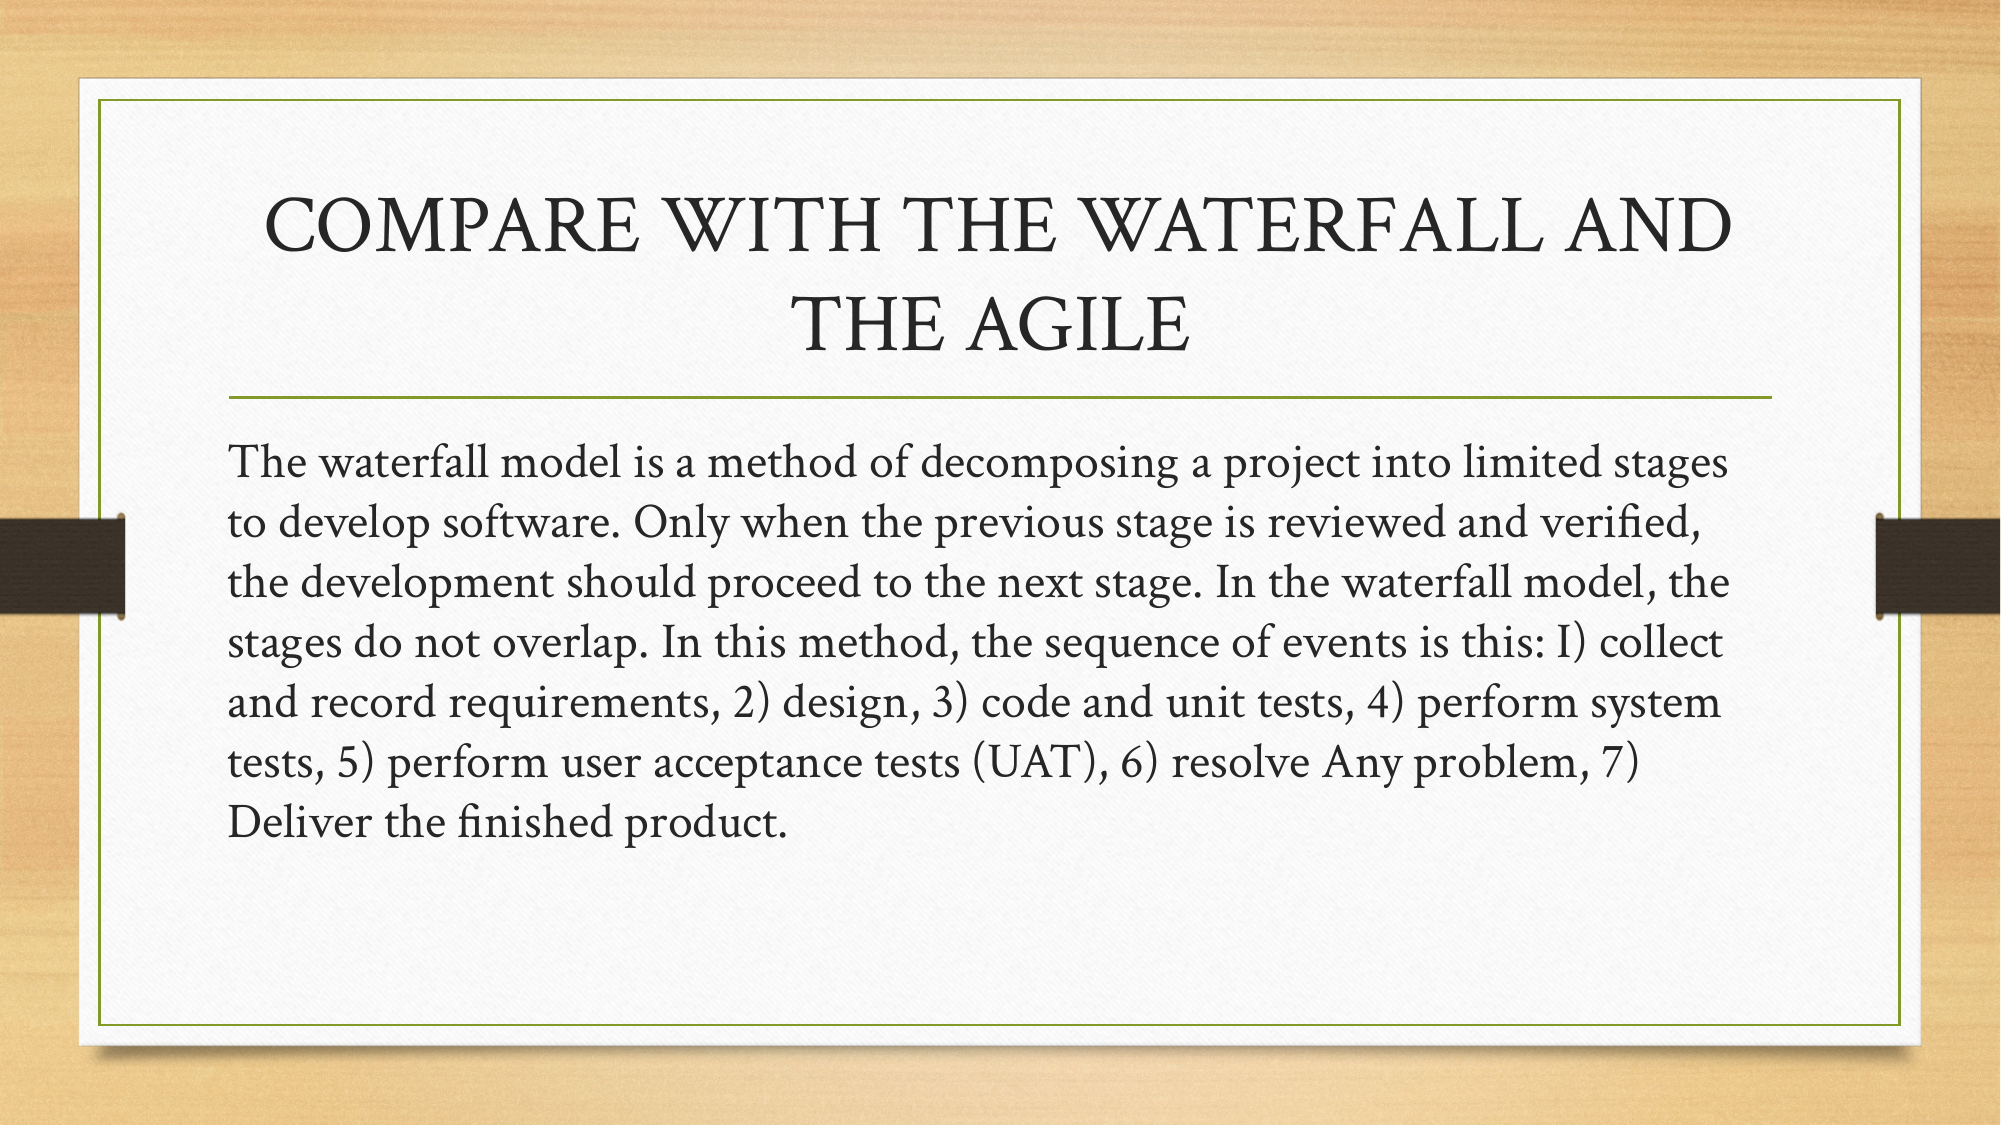

# COMPARE WITH THE WATERFALL AND THE AGILE
The waterfall model is a method of decomposing a project into limited stages to develop software. Only when the previous stage is reviewed and verified, the development should proceed to the next stage. In the waterfall model, the stages do not overlap. In this method, the sequence of events is this: I) collect and record requirements, 2) design, 3) code and unit tests, 4) perform system tests, 5) perform user acceptance tests (UAT), 6) resolve Any problem, 7) Deliver the finished product.